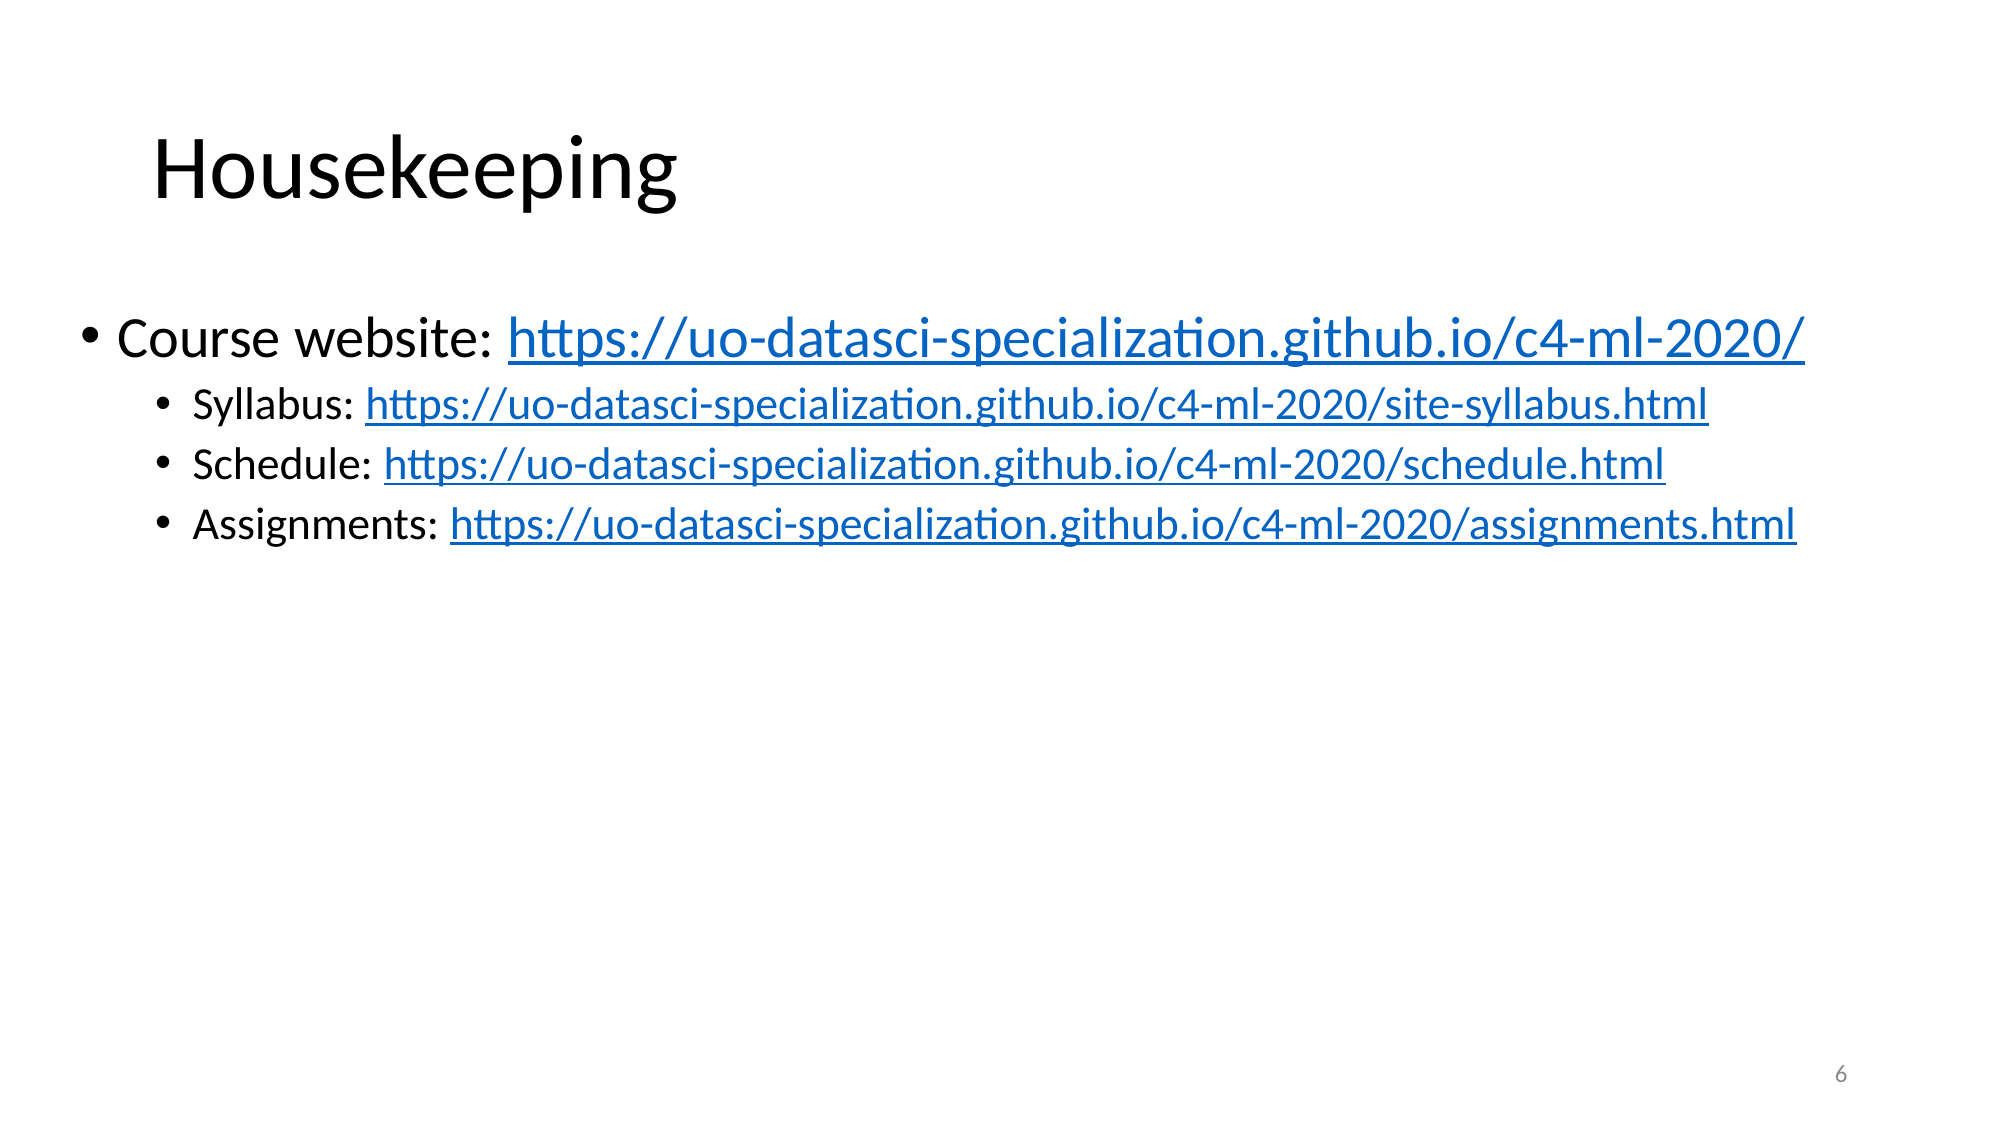

# Housekeeping
Course website: https://uo-datasci-specialization.github.io/c4-ml-2020/
Syllabus: https://uo-datasci-specialization.github.io/c4-ml-2020/site-syllabus.html
Schedule: https://uo-datasci-specialization.github.io/c4-ml-2020/schedule.html
Assignments: https://uo-datasci-specialization.github.io/c4-ml-2020/assignments.html

6